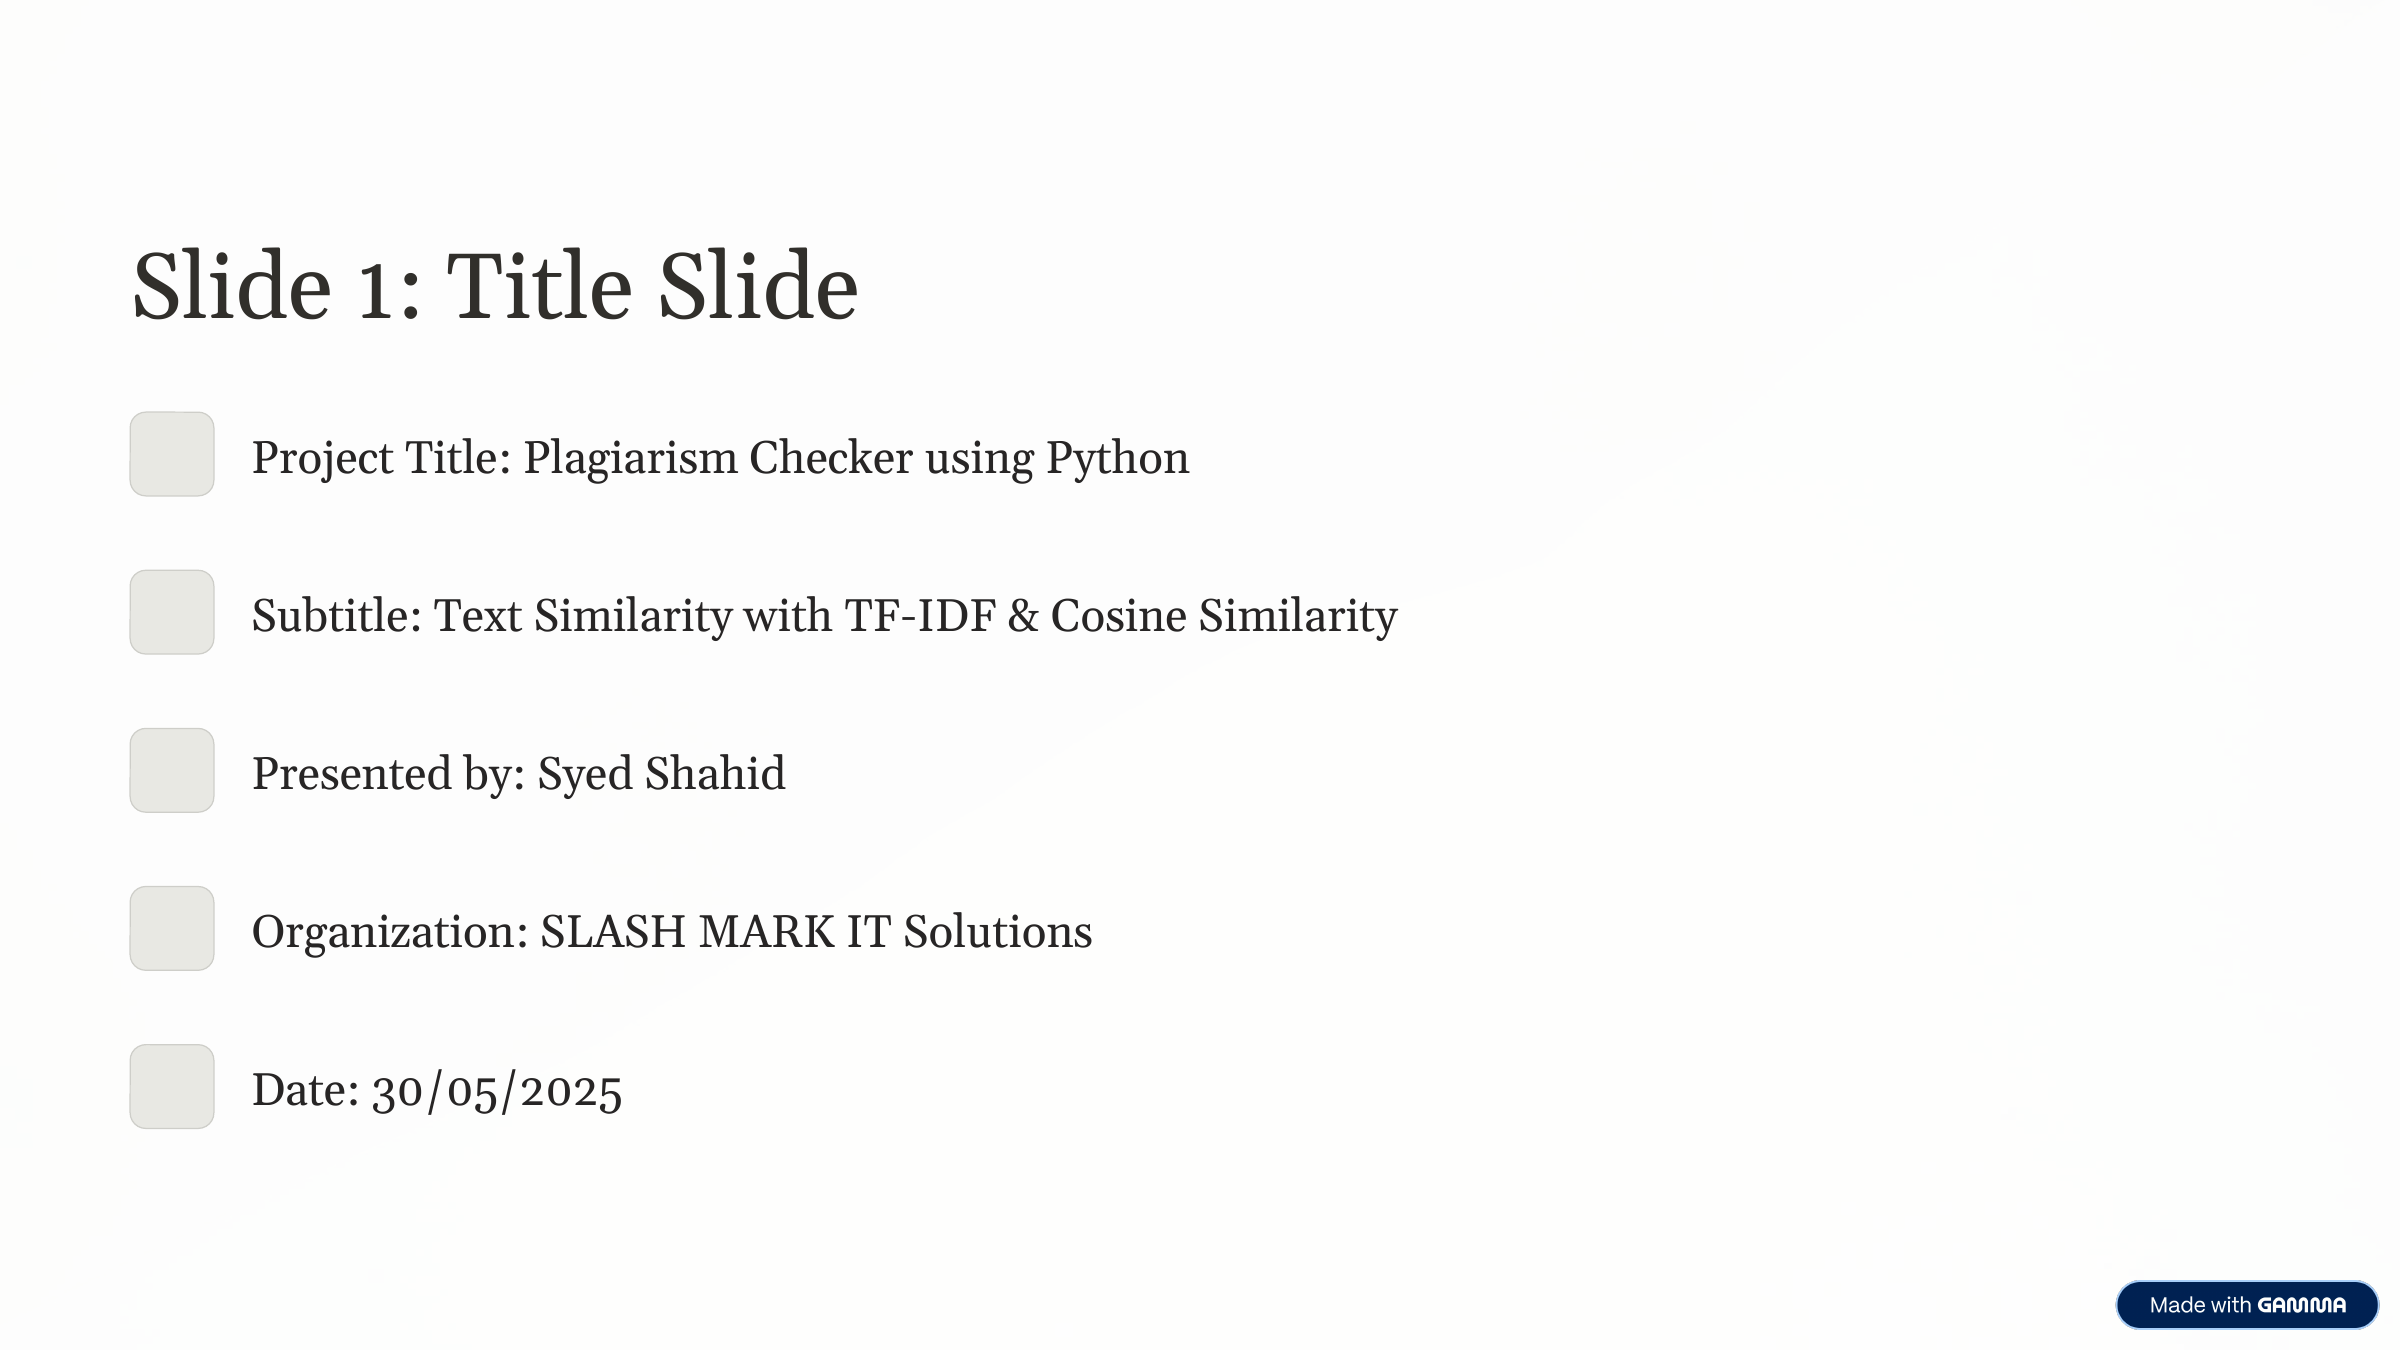

Slide 1: Title Slide

Project Title: Plagiarism Checker using Python

Subtitle: Text Similarity with TF-IDF & Cosine Similarity

Presented by: Syed Shahid

Organization: SLASH MARK IT Solutions

Date: 30/05/2025